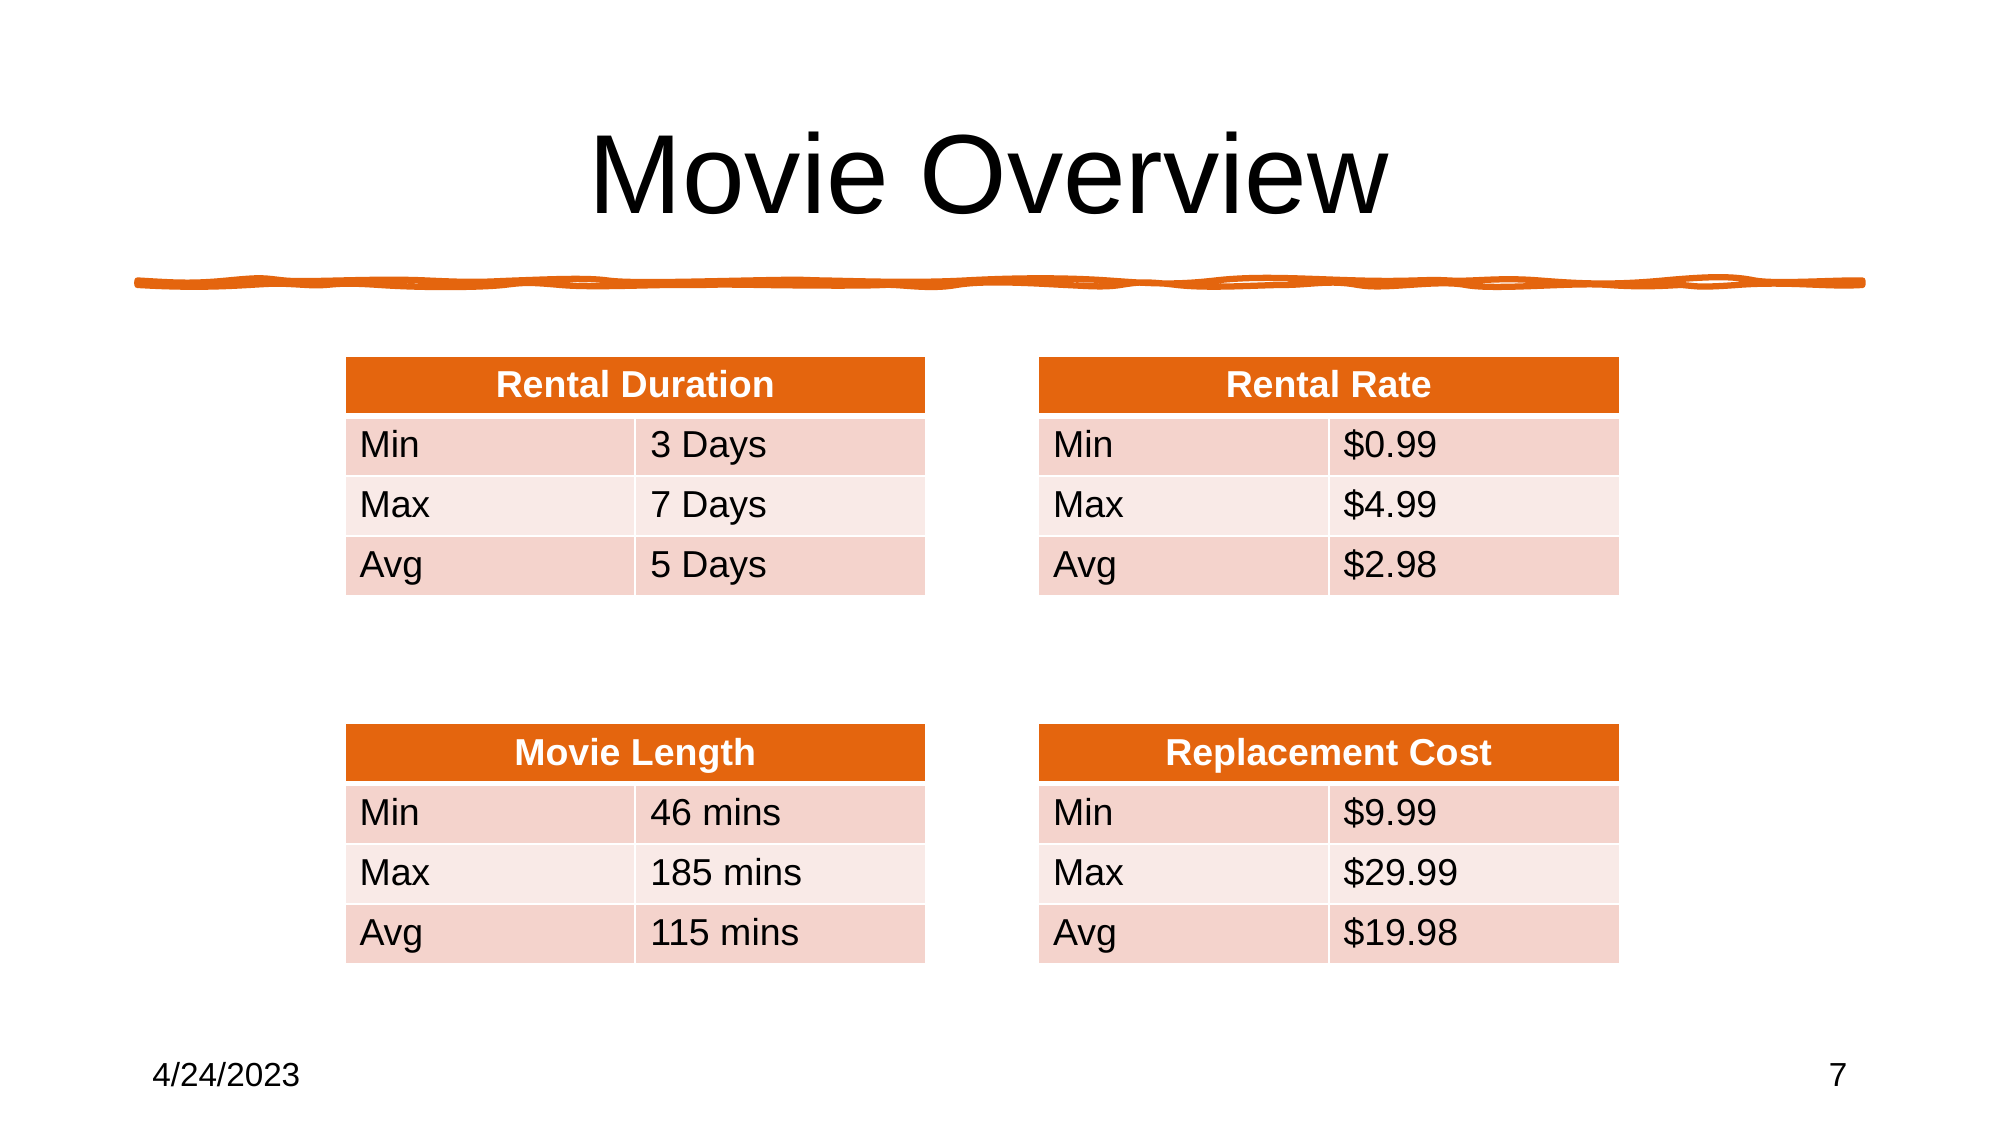

# Movie Overview
| Rental Duration |  |
| --- | --- |
| Min | 3 Days |
| Max | 7 Days |
| Avg | 5 Days |
| Rental Rate |  |
| --- | --- |
| Min | $0.99 |
| Max | $4.99 |
| Avg | $2.98 |
| Movie Length |  |
| --- | --- |
| Min | 46 mins |
| Max | 185 mins |
| Avg | 115 mins |
| Replacement Cost |  |
| --- | --- |
| Min | $9.99 |
| Max | $29.99 |
| Avg | $19.98 |
4/24/2023
7